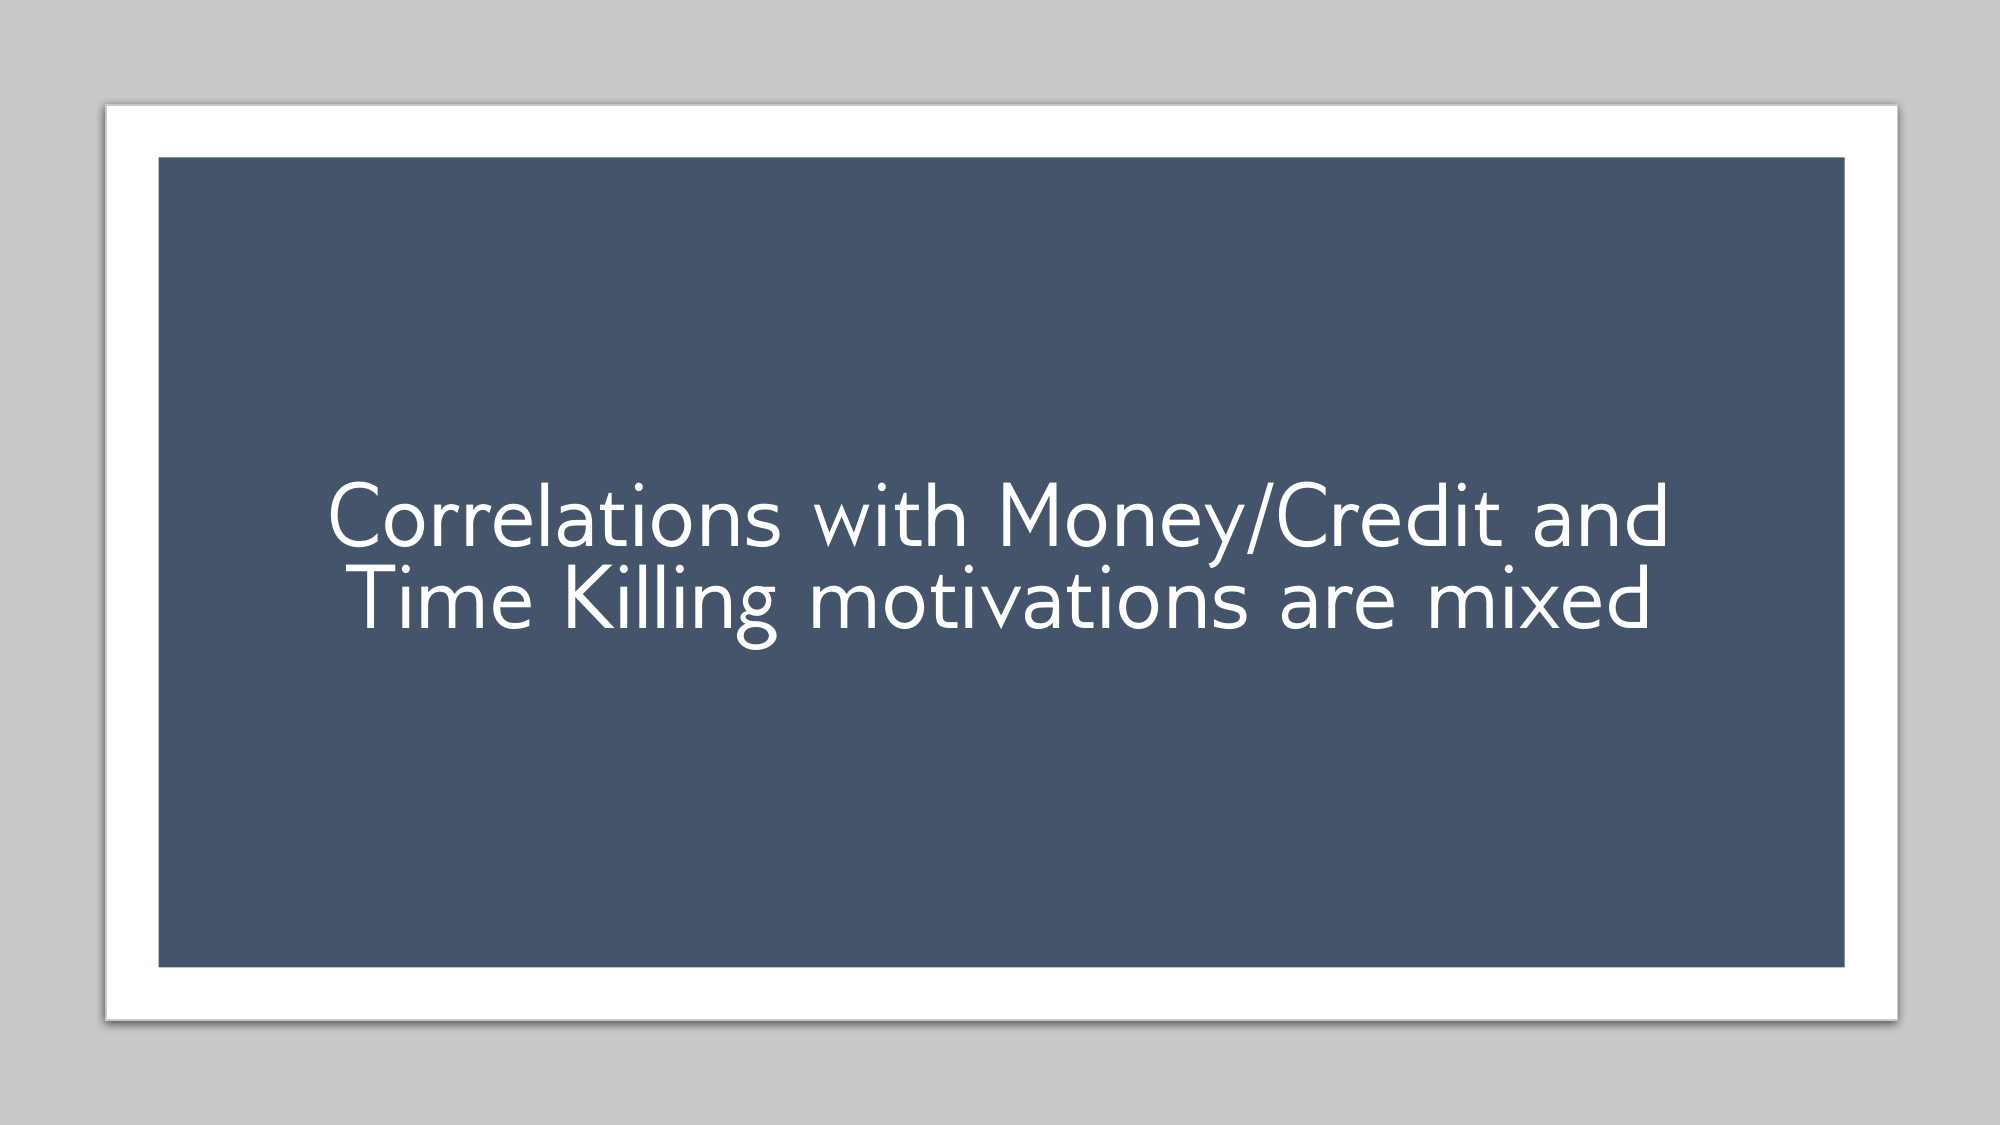

# Correlations with Money/Credit and Time Killing motivations are mixed